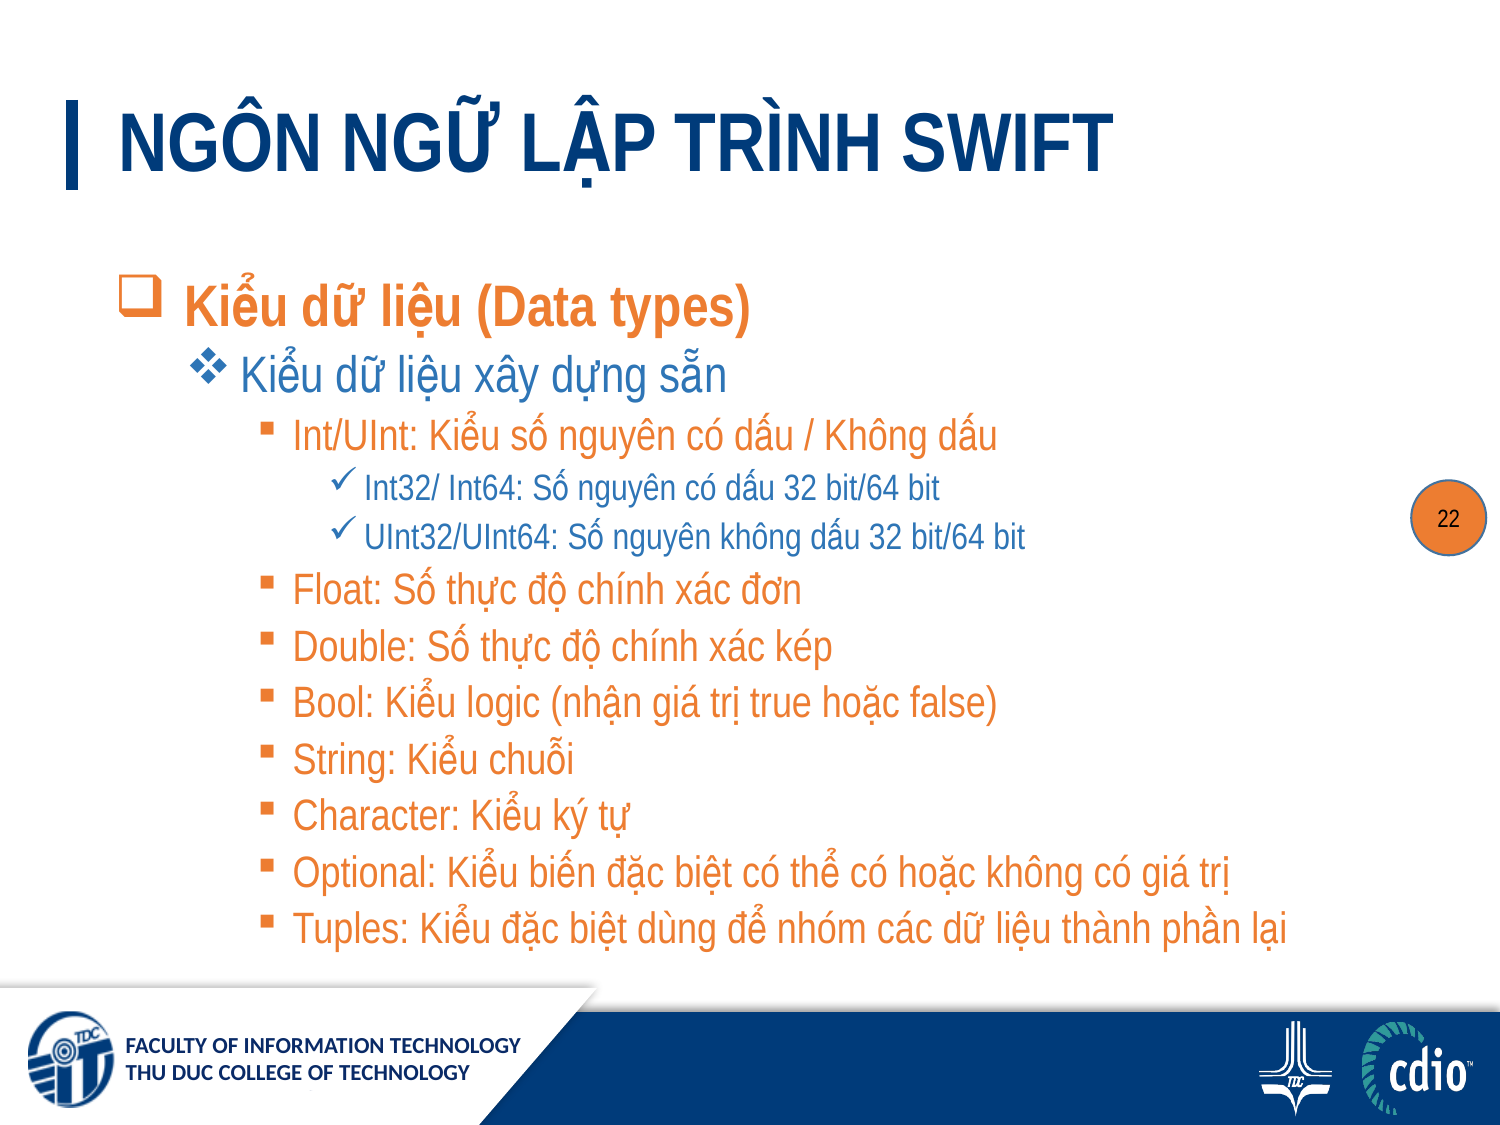

# NGÔN NGỮ LẬP TRÌNH SWIFT
 Kiểu dữ liệu (Data types)
Kiểu dữ liệu xây dựng sẵn
Int/UInt: Kiểu số nguyên có dấu / Không dấu
Int32/ Int64: Số nguyên có dấu 32 bit/64 bit
UInt32/UInt64: Số nguyên không dấu 32 bit/64 bit
Float: Số thực độ chính xác đơn
Double: Số thực độ chính xác kép
Bool: Kiểu logic (nhận giá trị true hoặc false)
String: Kiểu chuỗi
Character: Kiểu ký tự
Optional: Kiểu biến đặc biệt có thể có hoặc không có giá trị
Tuples: Kiểu đặc biệt dùng để nhóm các dữ liệu thành phần lại